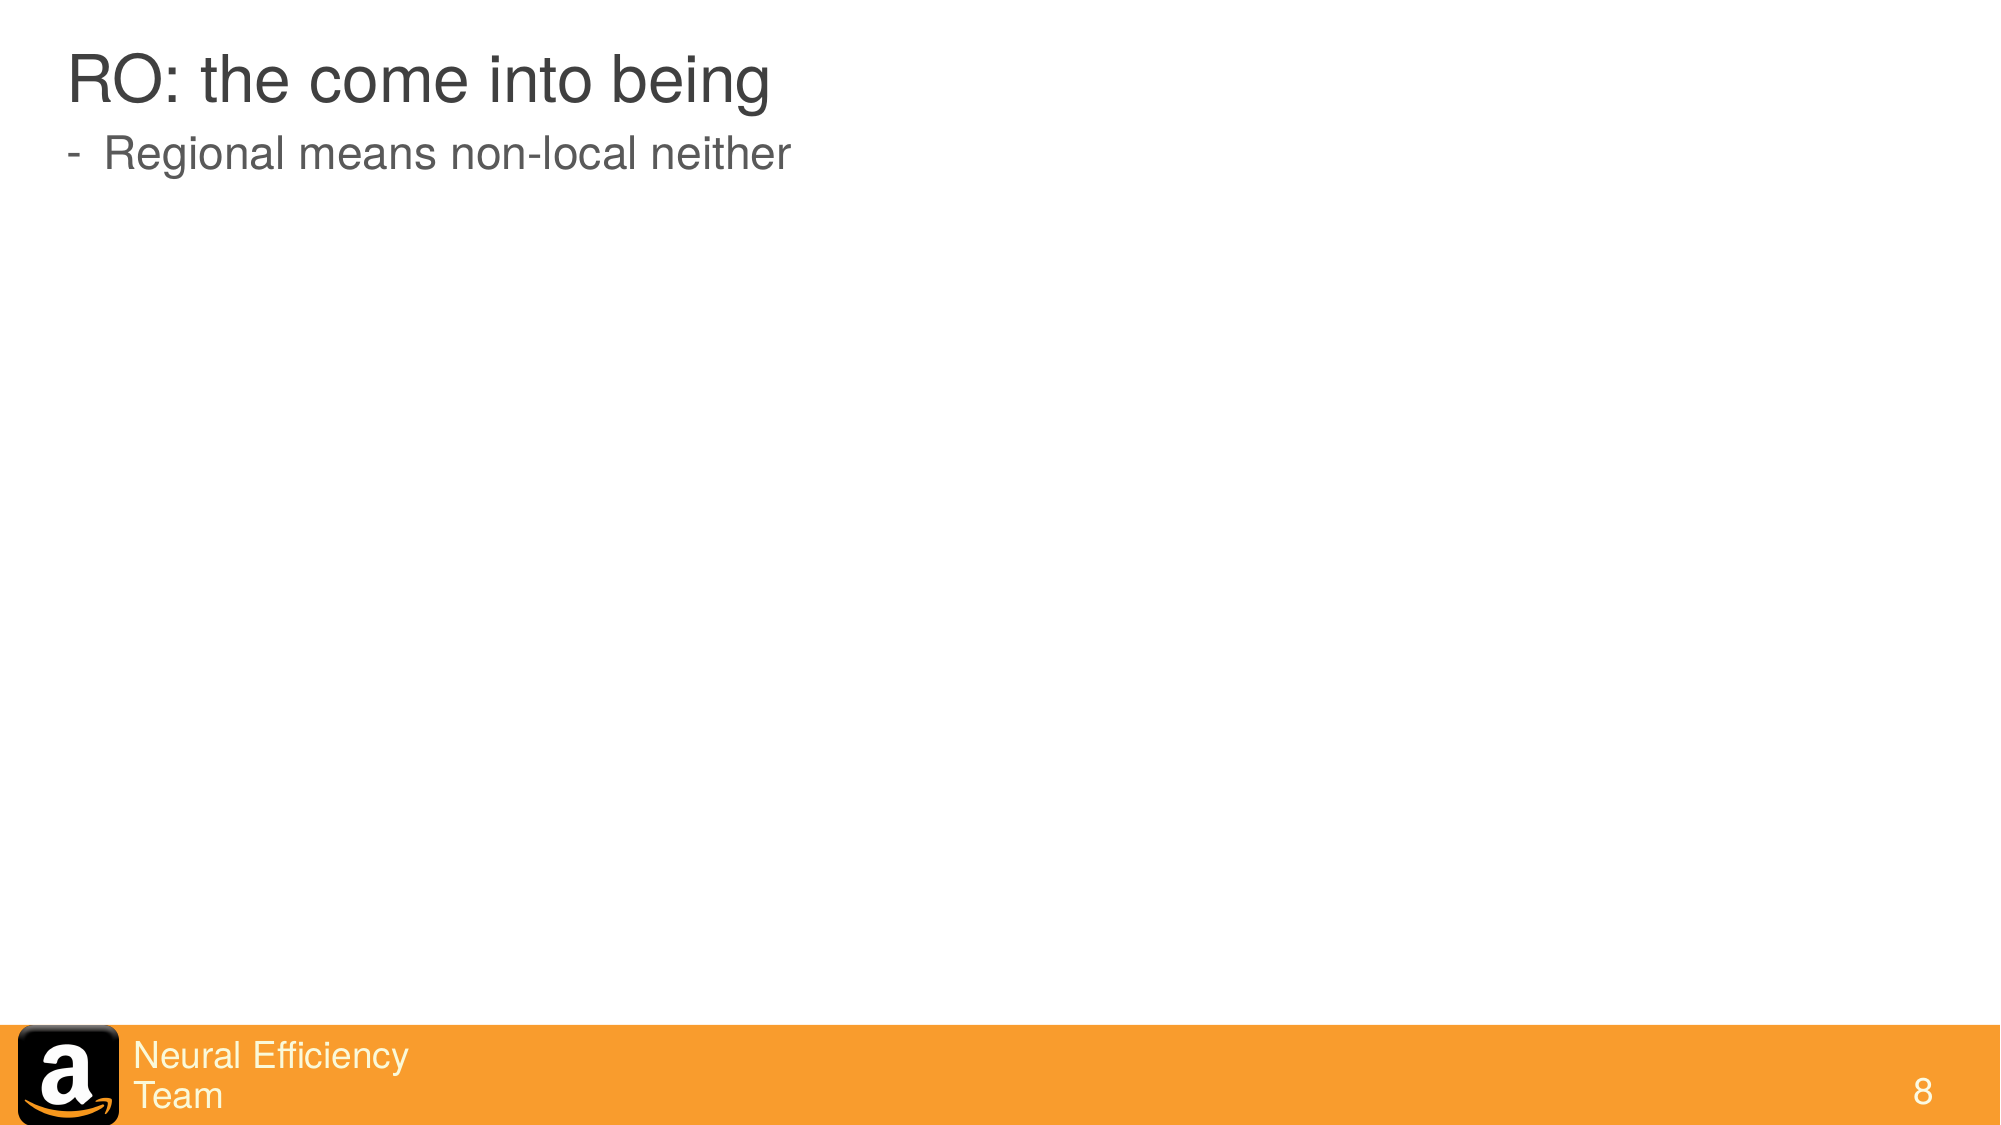

# RO: the come into being
Regional means non-local neither

Neural Efficiency Team

8